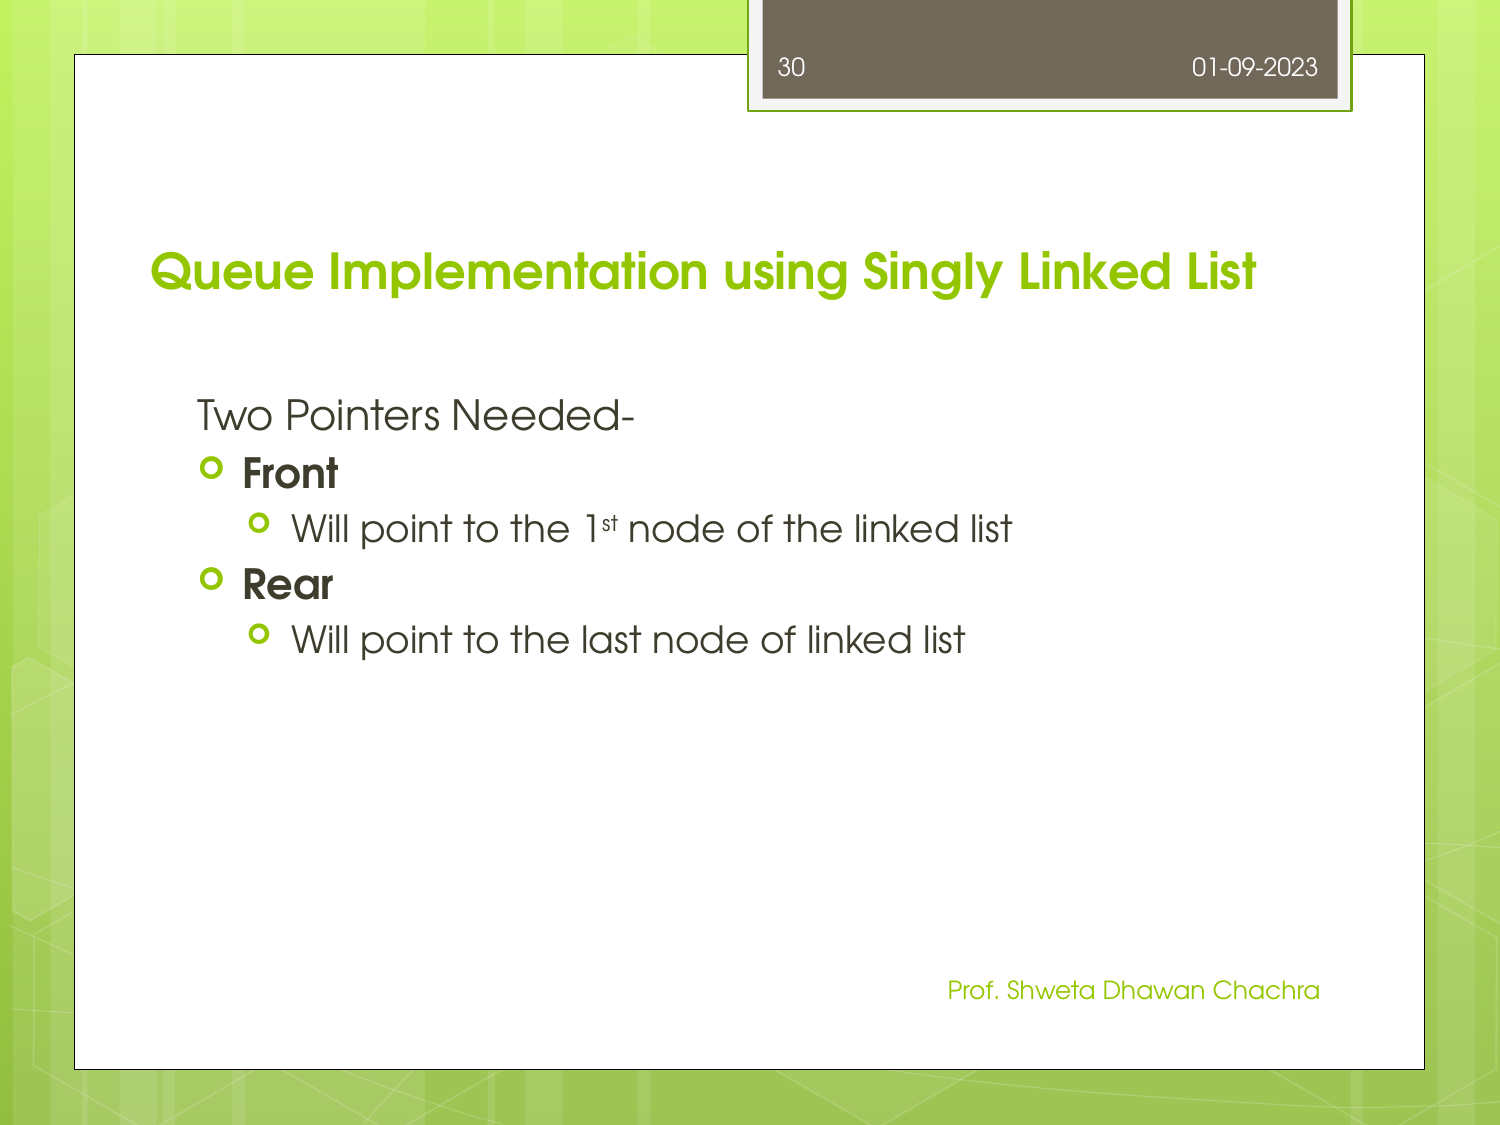

30
01-09-2023
# Queue Implementation using Singly Linked List
Two Pointers Needed-
Front
Will point to the 1st node of the linked list
Rear
Will point to the last node of linked list

Prof. Shweta Dhawan Chachra